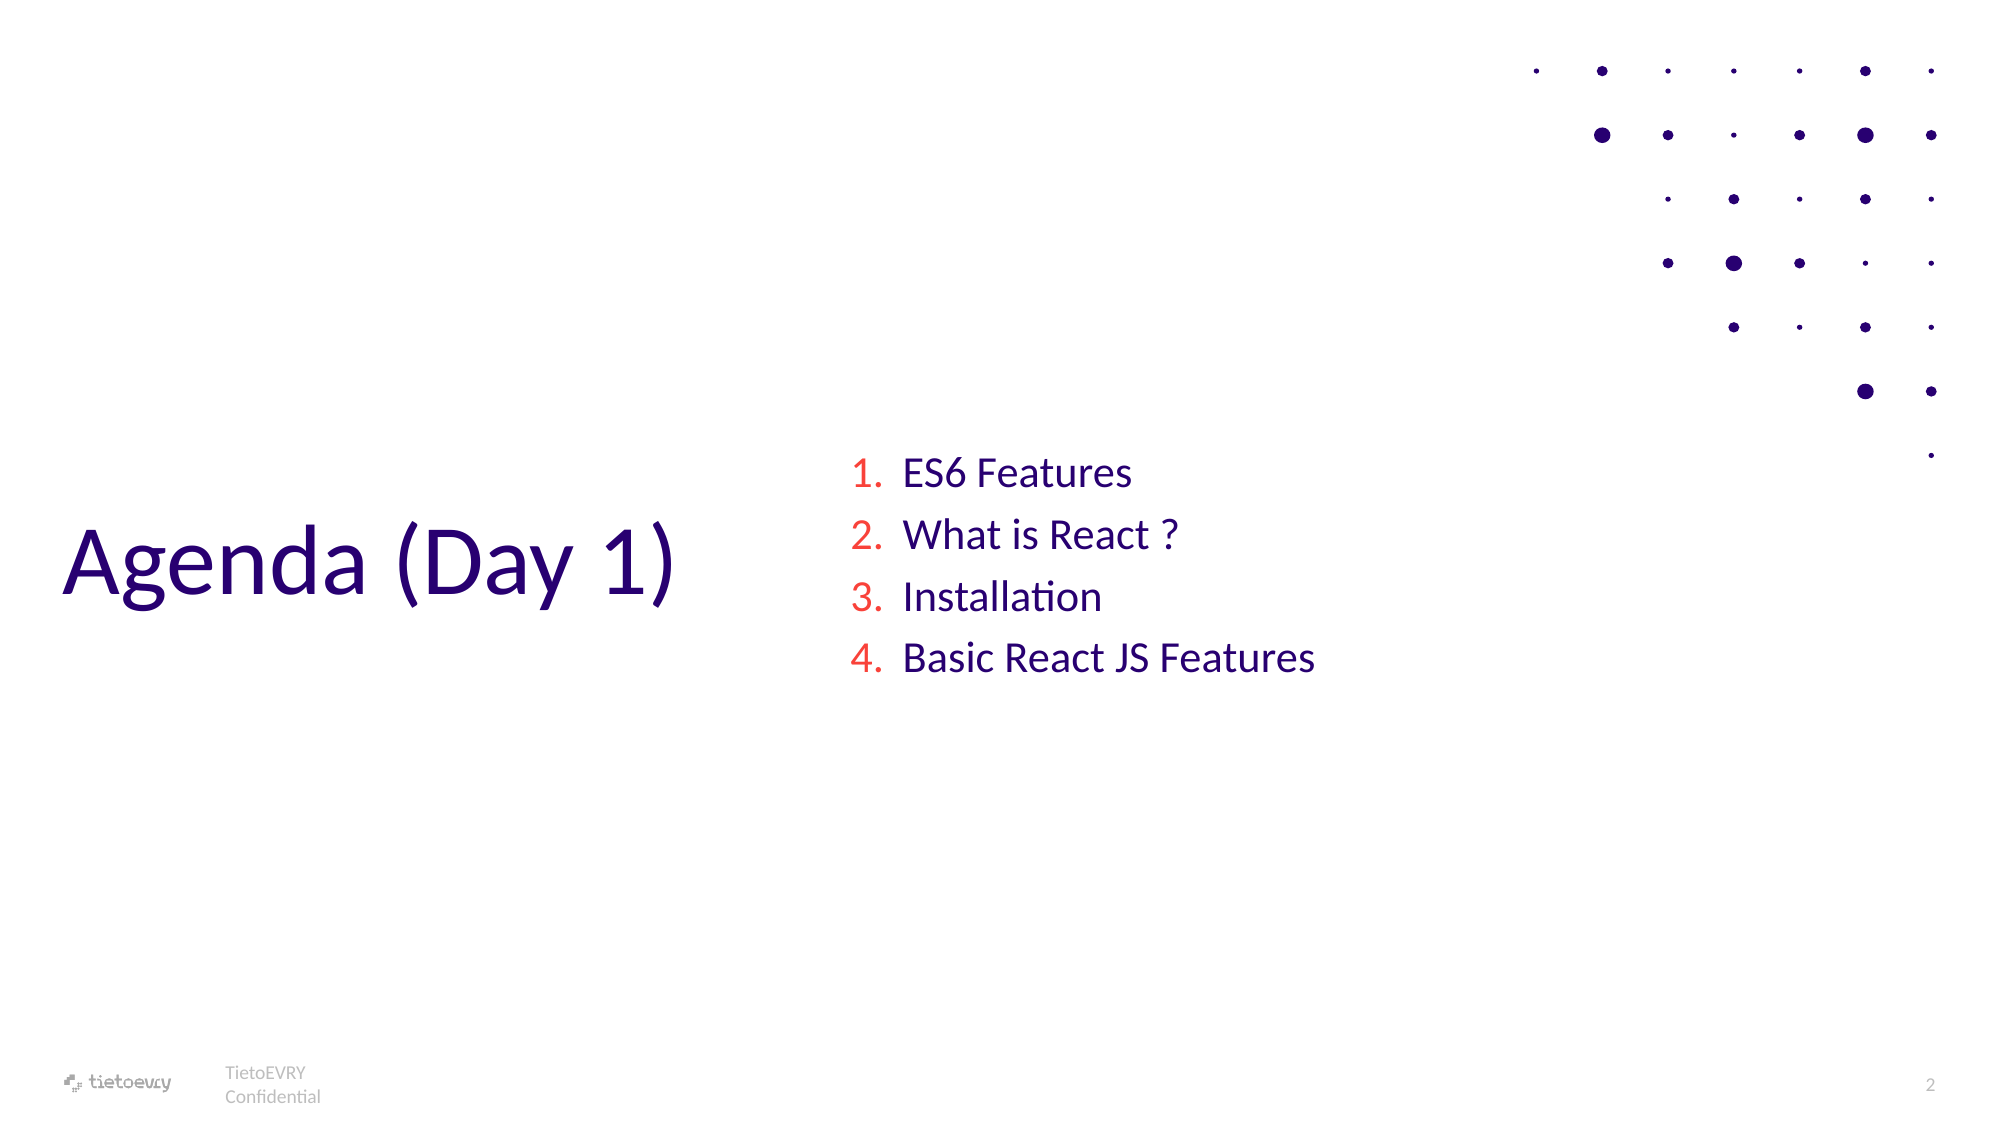

ES6 Features
What is React ?
Installation
Basic React JS Features
# Agenda (Day 1)
TietoEVRY Confidential
2